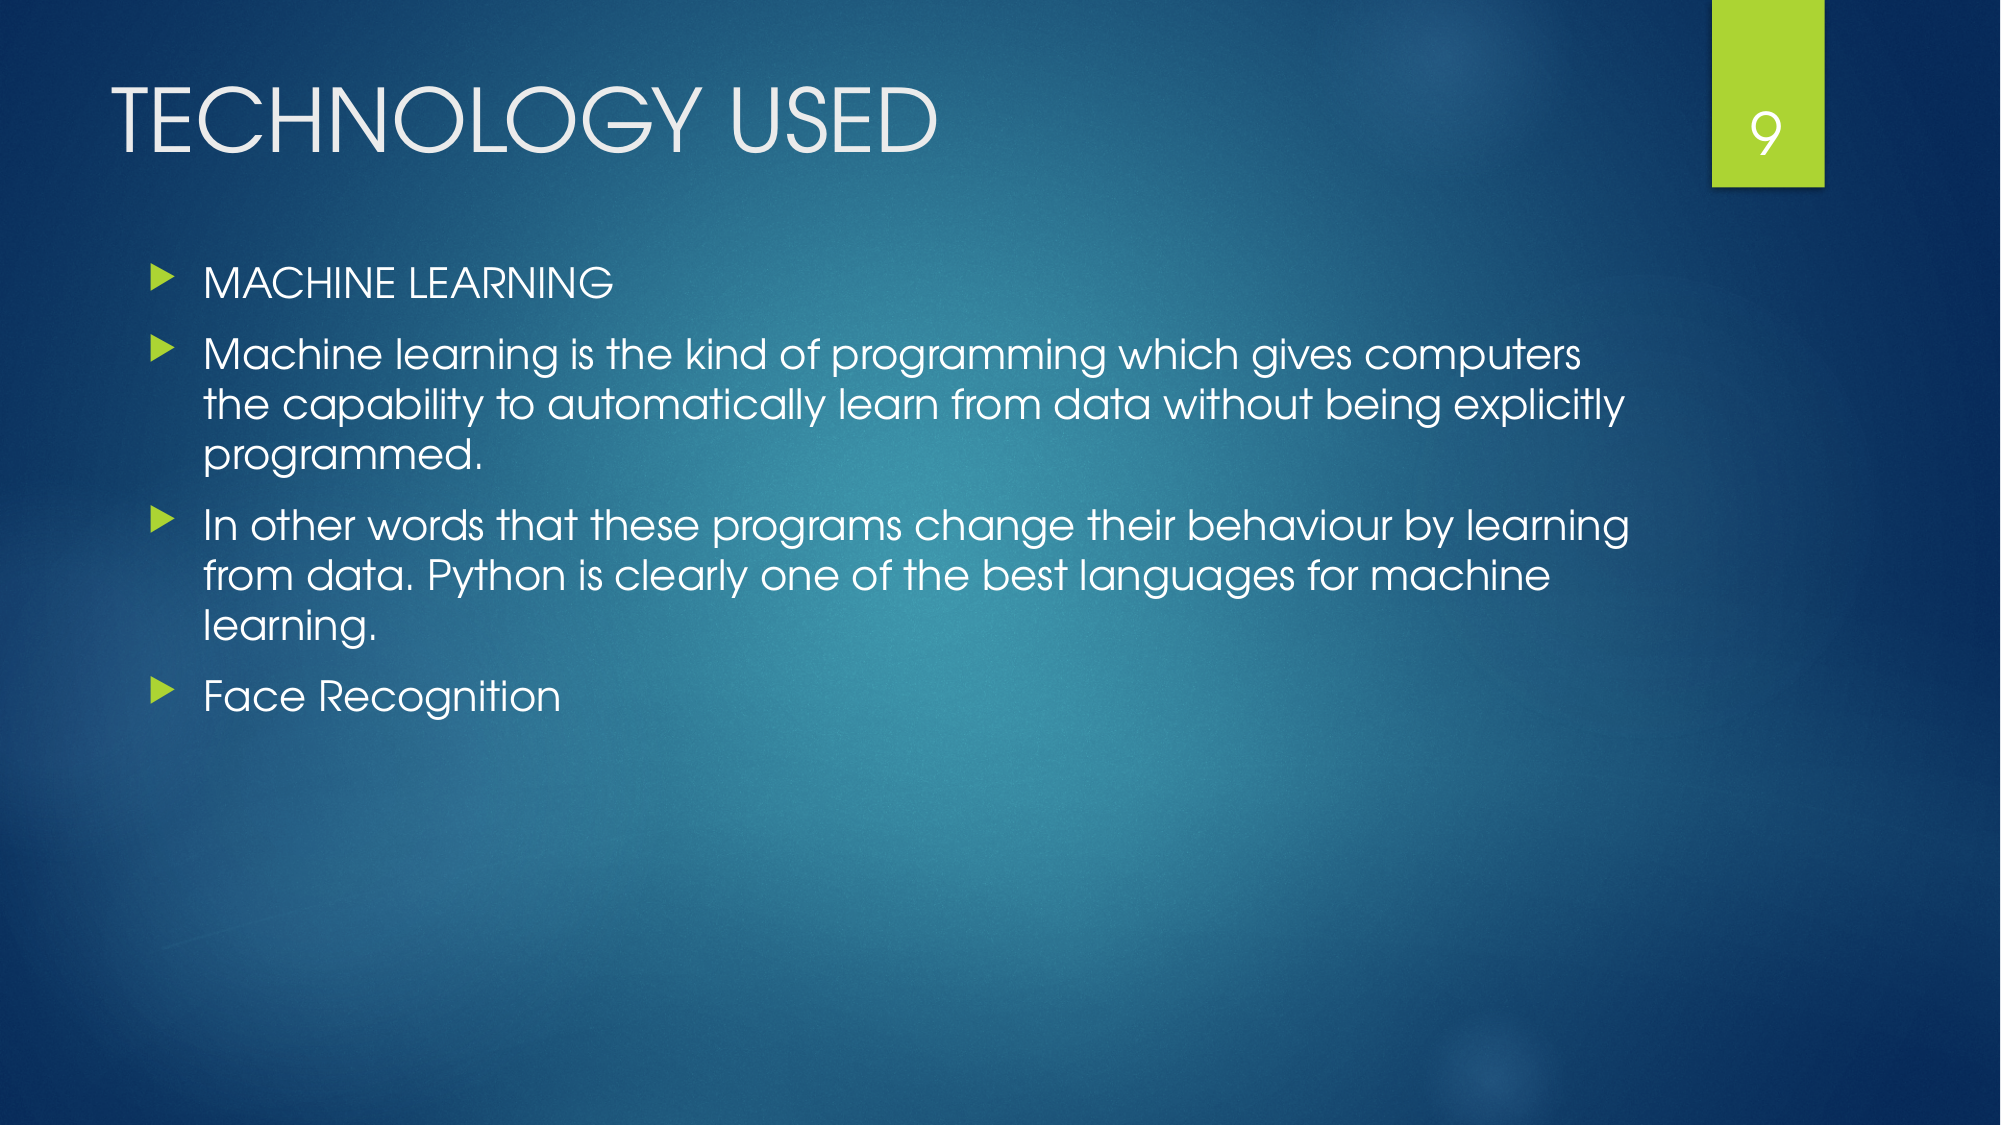

9
# TECHNOLOGY USED
MACHINE LEARNING
Machine learning is the kind of programming which gives computers the capability to automatically learn from data without being explicitly programmed.
In other words that these programs change their behaviour by learning from data. Python is clearly one of the best languages for machine learning.
Face Recognition